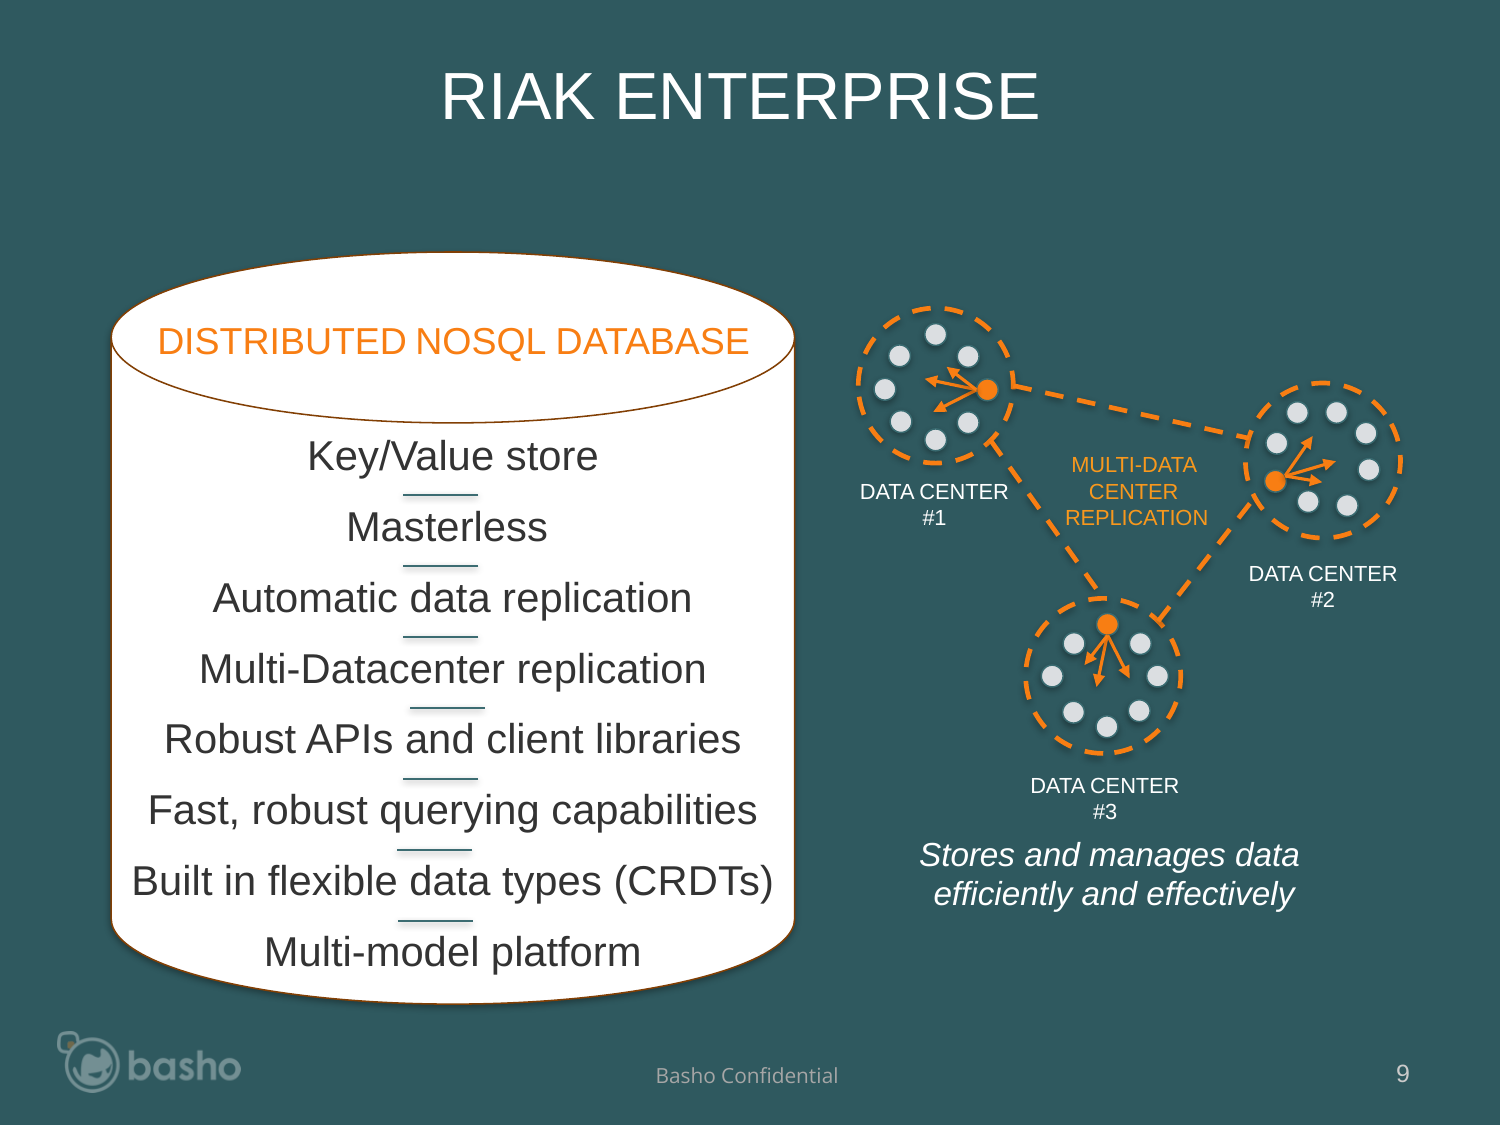

# RIAK ENTERPRISE

Key/Value store
Masterless
Automatic data replication
Multi-Datacenter replication
Robust APIs and client libraries
Fast, robust querying capabilities
Built in flexible data types (CRDTs)
Multi-model platform

MULTI-DATA
CENTER
REPLICATION
DATA CENTER
#1
DATA CENTER
#2

DATA CENTER
#3
DISTRIBUTED NOSQL DATABASE
Stores and manages data
efficiently and effectively
9